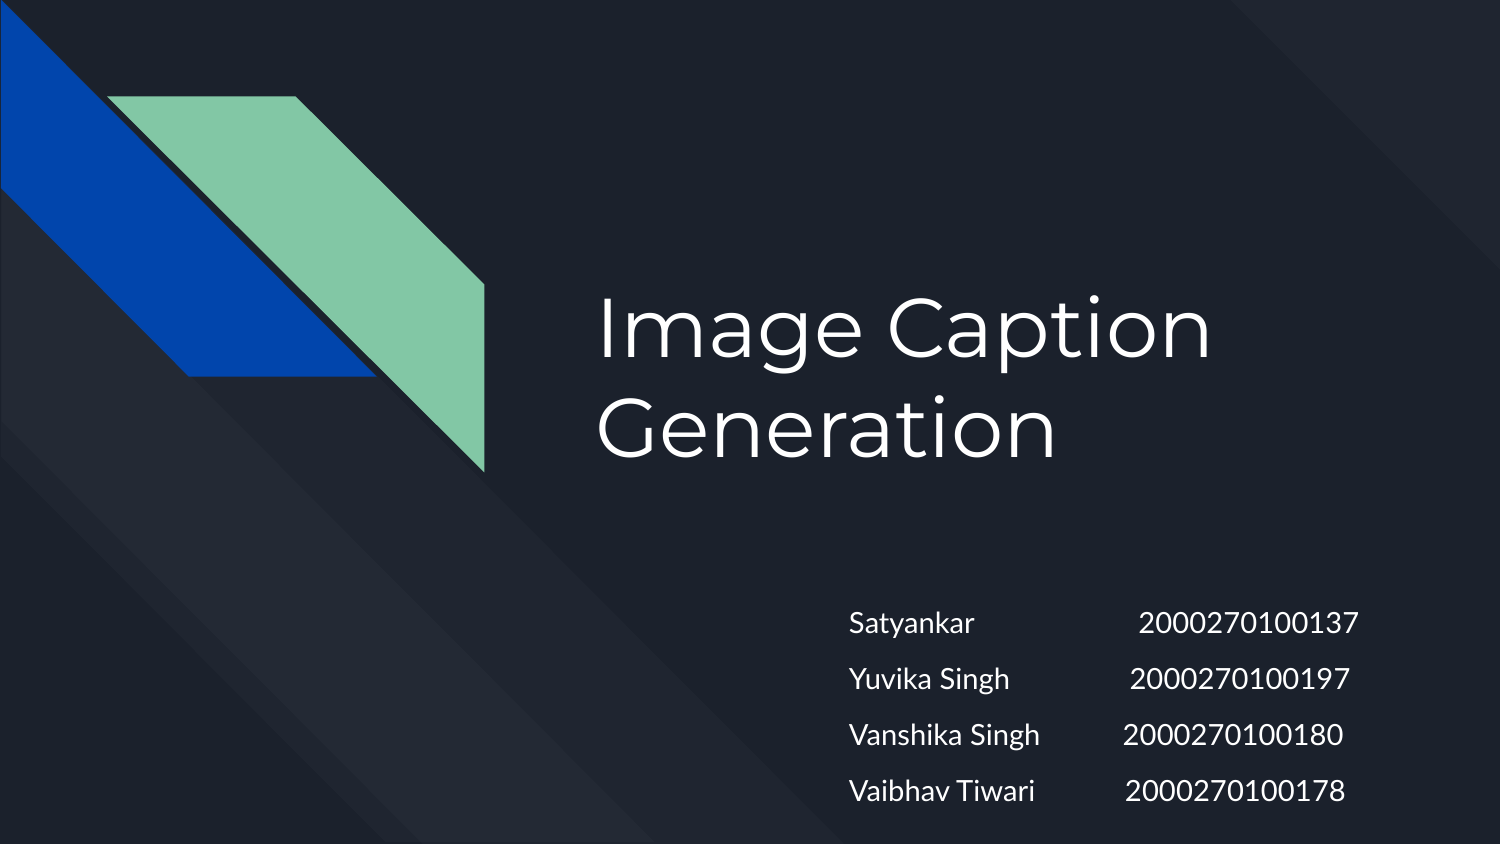

# Image Caption Generation
Satyankar                      2000270100137
Yuvika Singh                2000270100197
Vanshika Singh           2000270100180
Vaibhav Tiwari            2000270100178